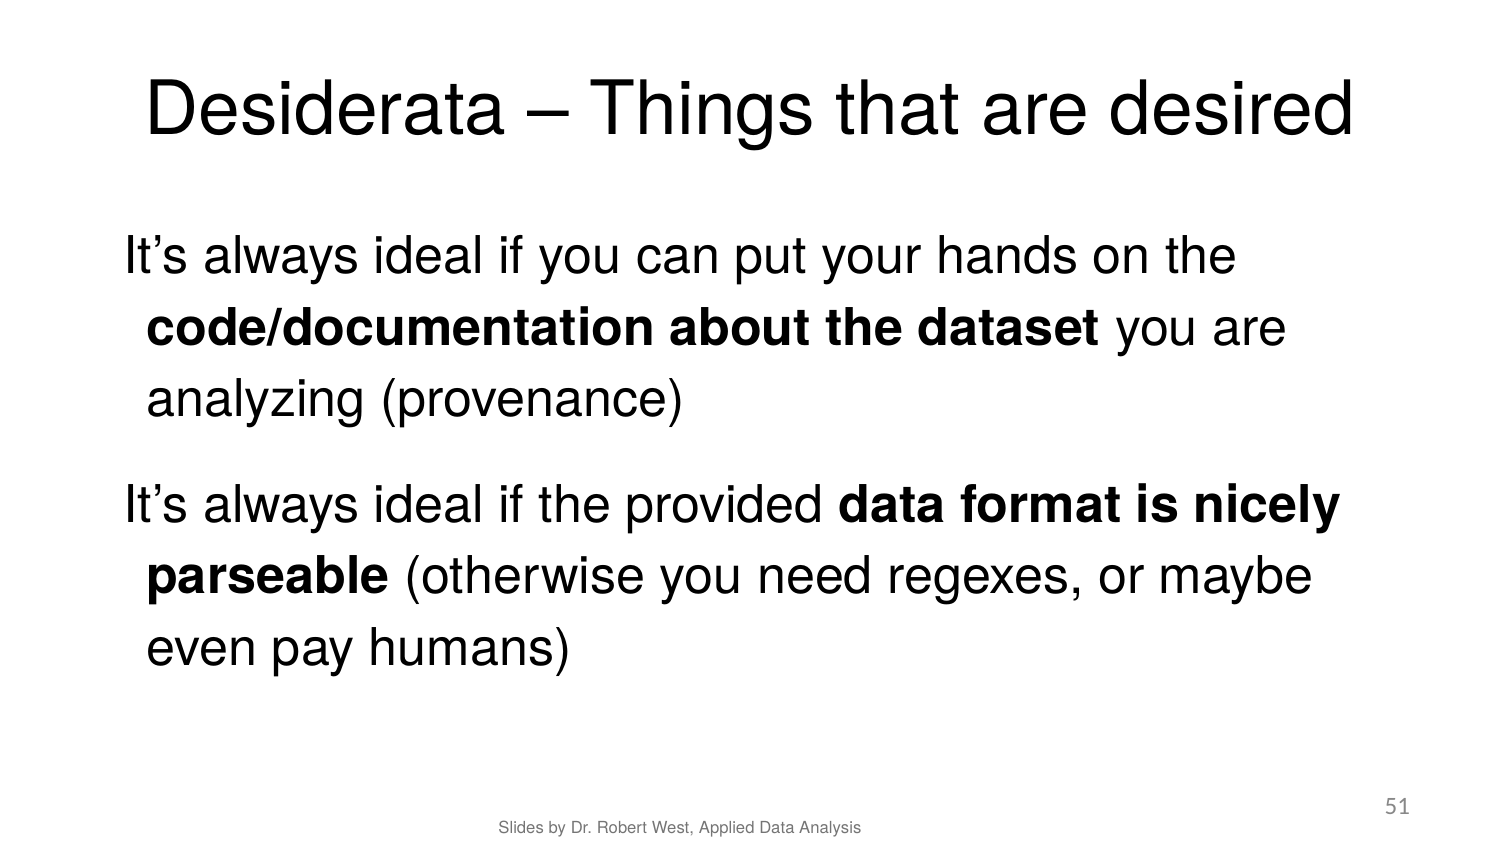

# Desiderata – Things that are desired
It’s always ideal if you can put your hands on the code/documentation about the dataset you are analyzing (provenance)
It’s always ideal if the provided data format is nicely parseable (otherwise you need regexes, or maybe even pay humans)
51
Slides by Dr. Robert West, Applied Data Analysis